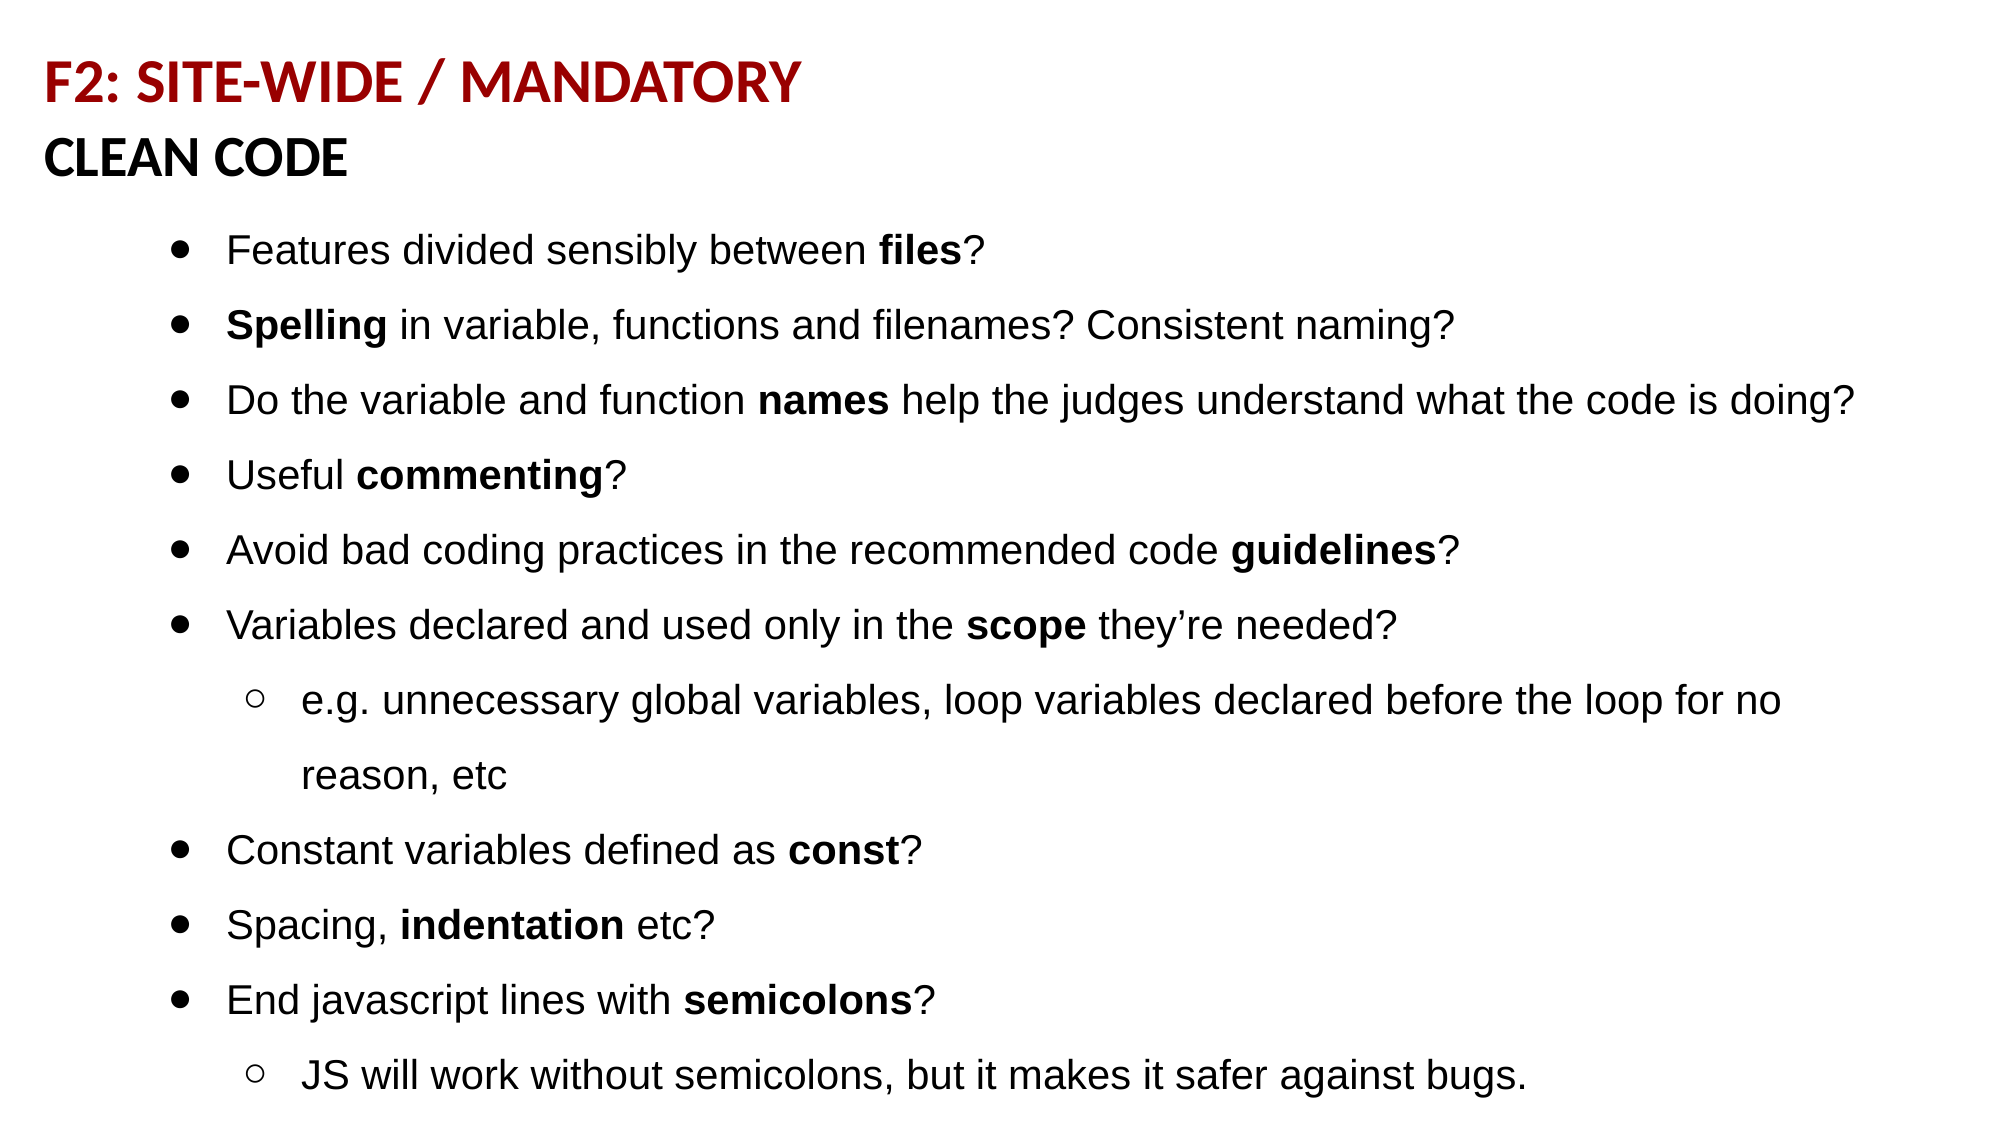

F2: SITE-WIDE / MANDATORY

CLEAN CODE
Features divided sensibly between files?
Spelling in variable, functions and filenames? Consistent naming?
Do the variable and function names help the judges understand what the code is doing?
Useful commenting?
Avoid bad coding practices in the recommended code guidelines?
Variables declared and used only in the scope they’re needed?
e.g. unnecessary global variables, loop variables declared before the loop for no reason, etc
Constant variables defined as const?
Spacing, indentation etc?
End javascript lines with semicolons?
JS will work without semicolons, but it makes it safer against bugs.